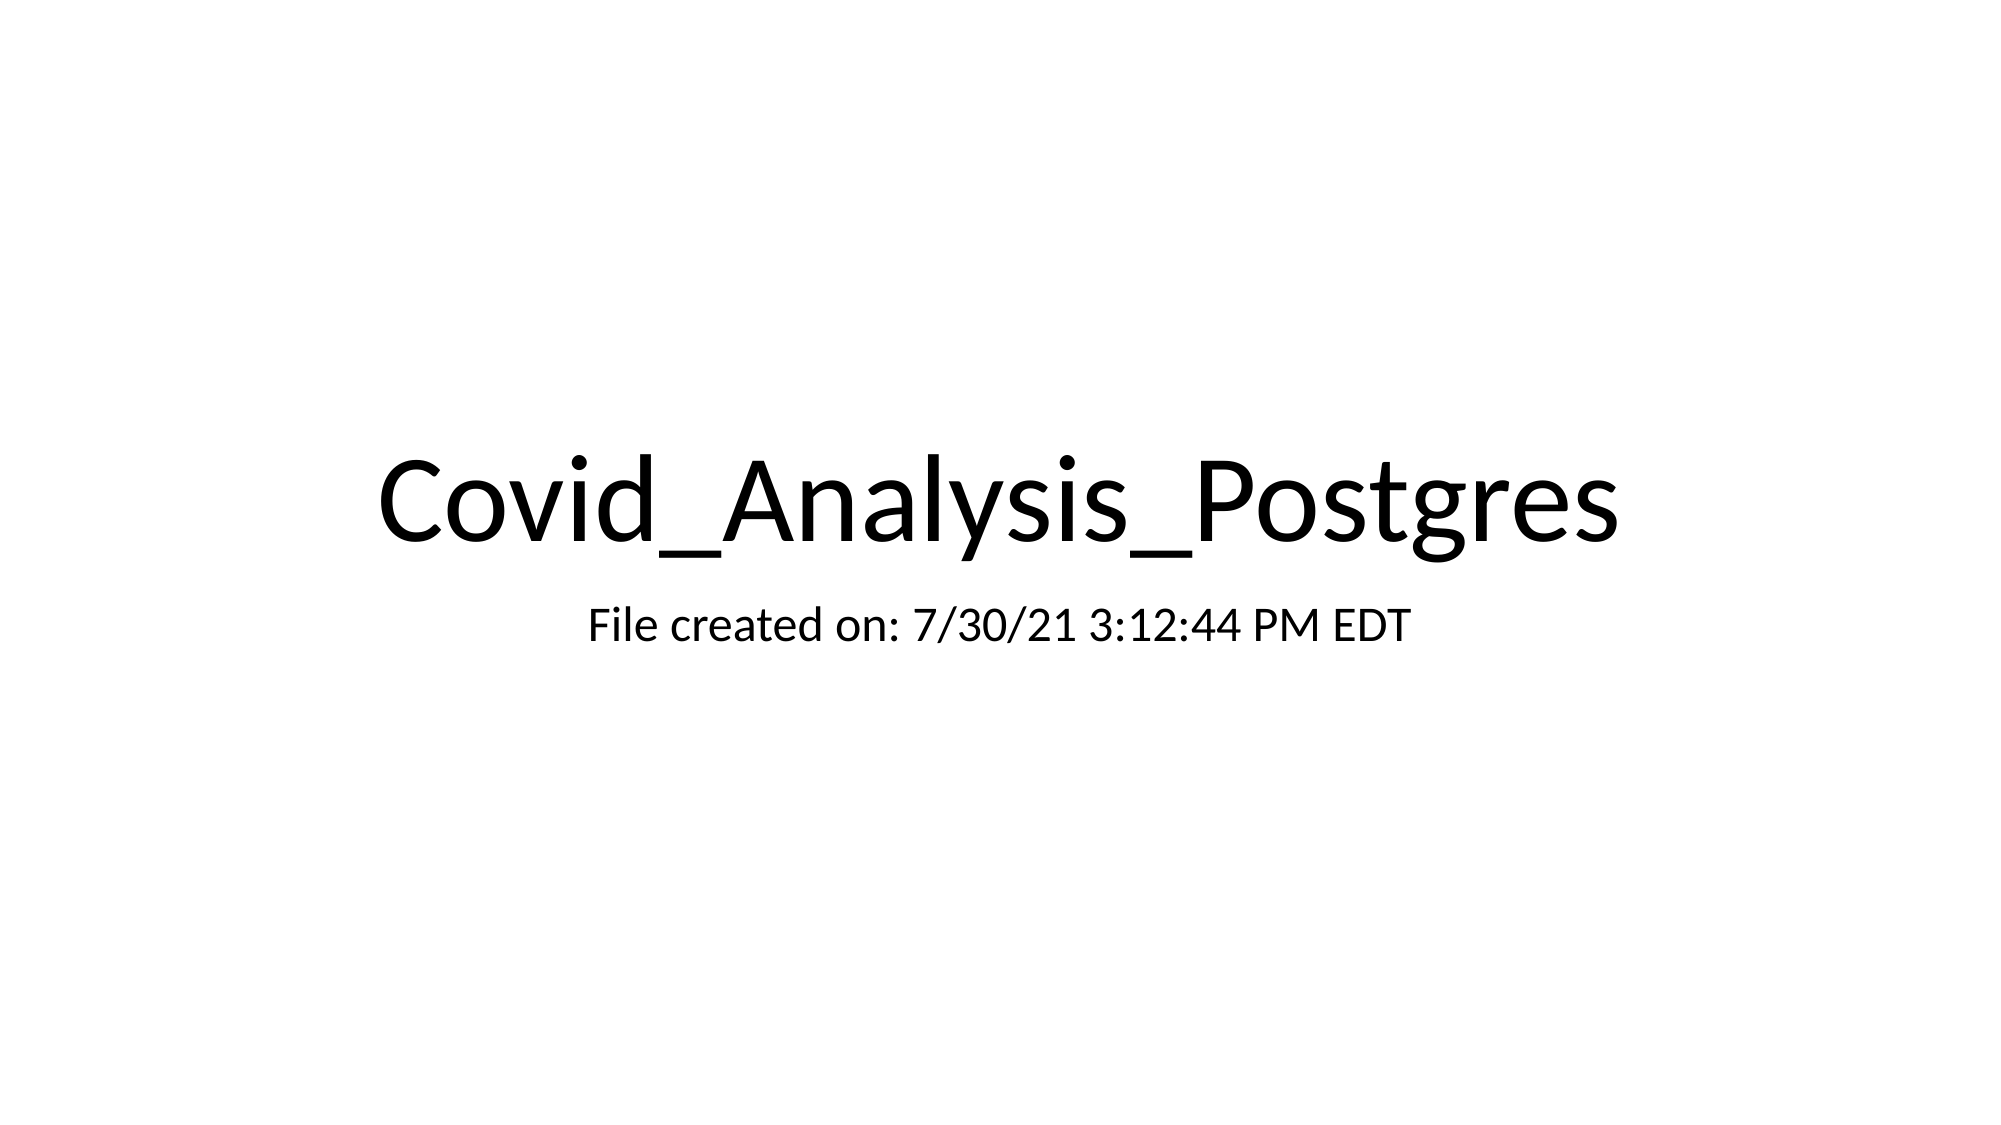

# Covid_Analysis_Postgres
File created on: 7/30/21 3:12:44 PM EDT